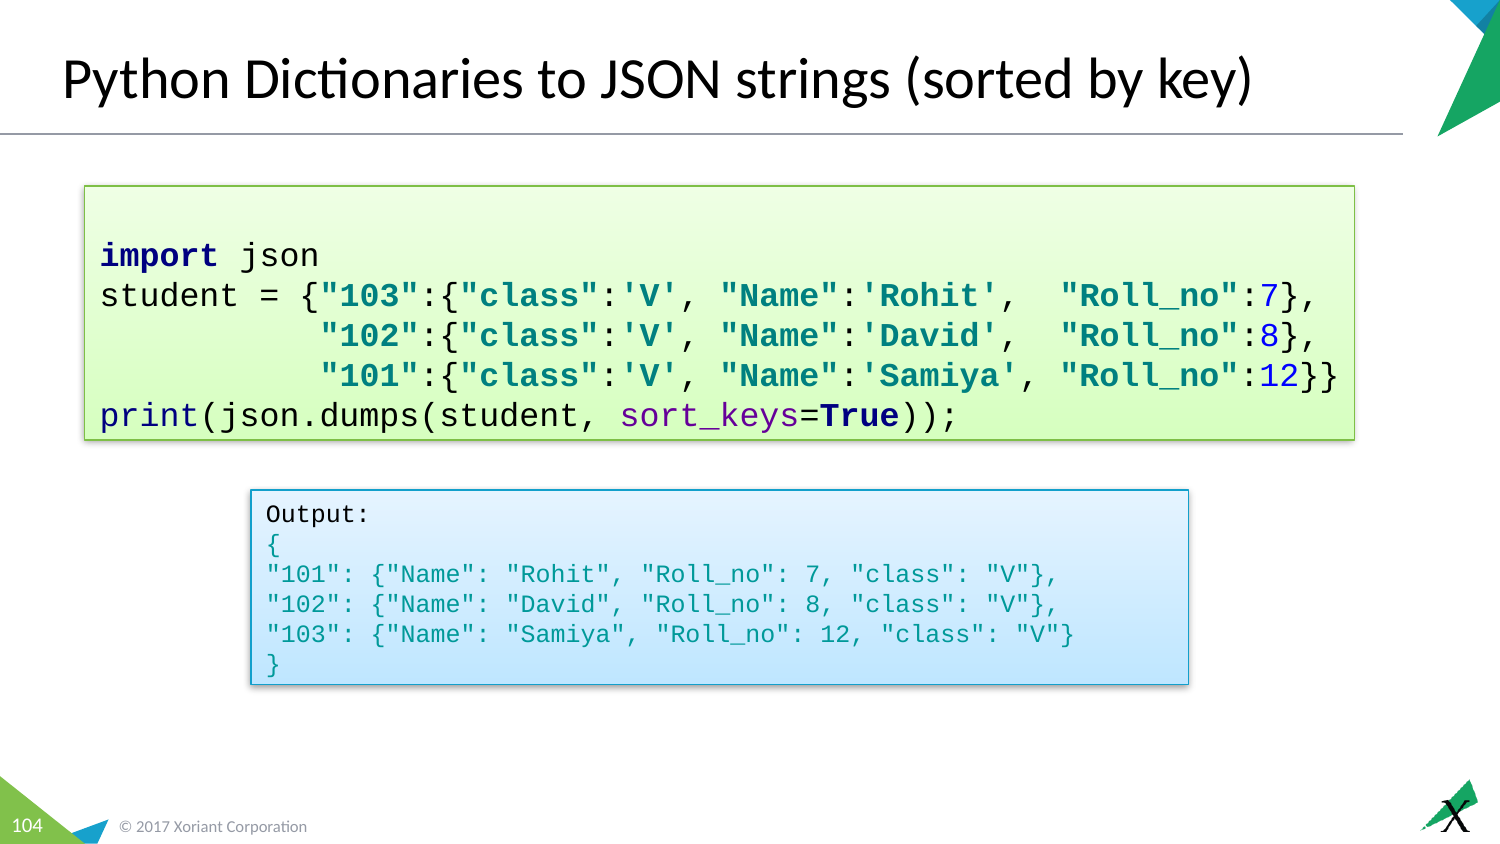

# Python Dictionaries to JSON strings (sorted by key)
import json
student = {"103":{"class":'V', "Name":'Rohit',  "Roll_no":7},
           "102":{"class":'V', "Name":'David',  "Roll_no":8},
           "101":{"class":'V', "Name":'Samiya', "Roll_no":12}}
print(json.dumps(student, sort_keys=True));
Output:
{
"101": {"Name": "Rohit", "Roll_no": 7, "class": "V"},
"102": {"Name": "David", "Roll_no": 8, "class": "V"},
"103": {"Name": "Samiya", "Roll_no": 12, "class": "V"}
}